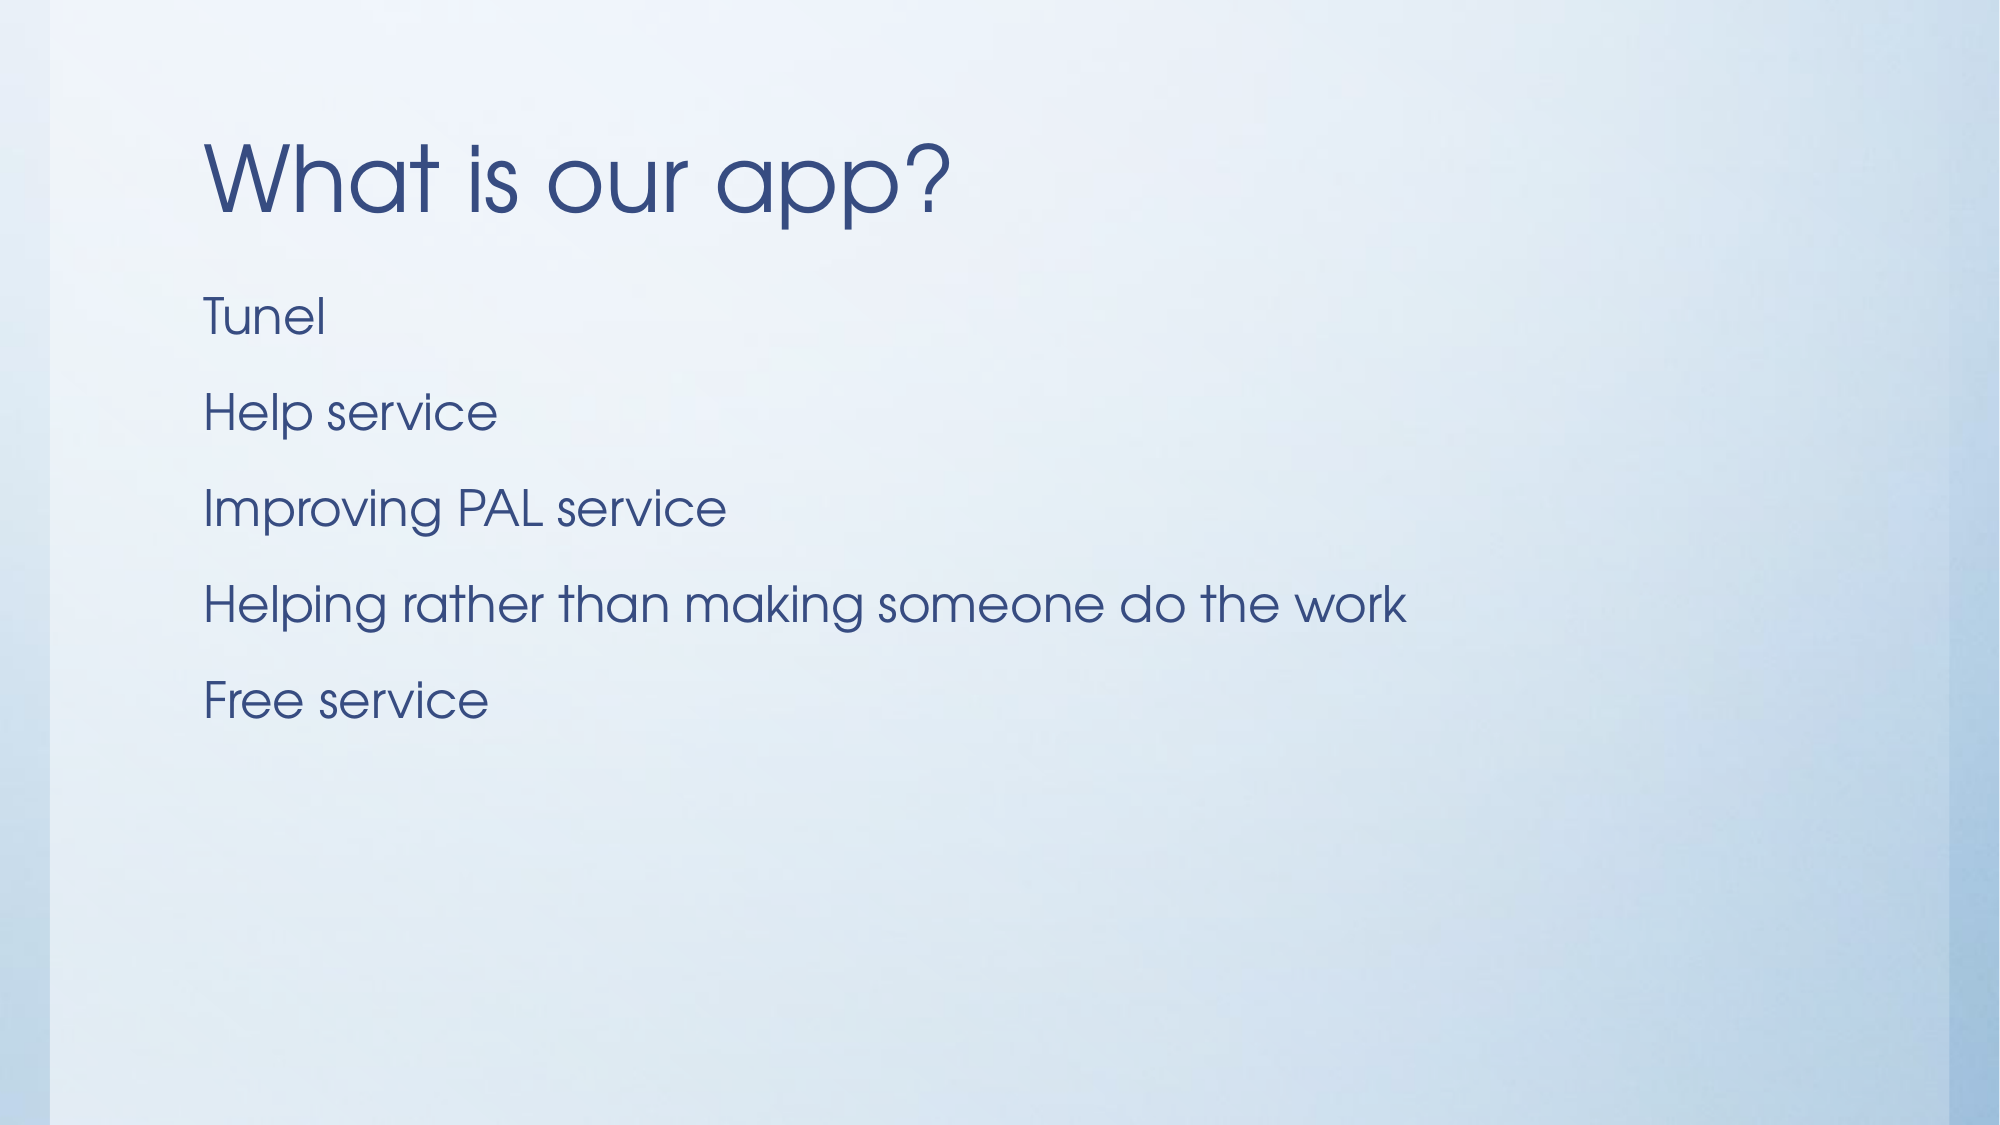

# What is our app?
Tunel
Help service
Improving PAL service
Helping rather than making someone do the work
Free service